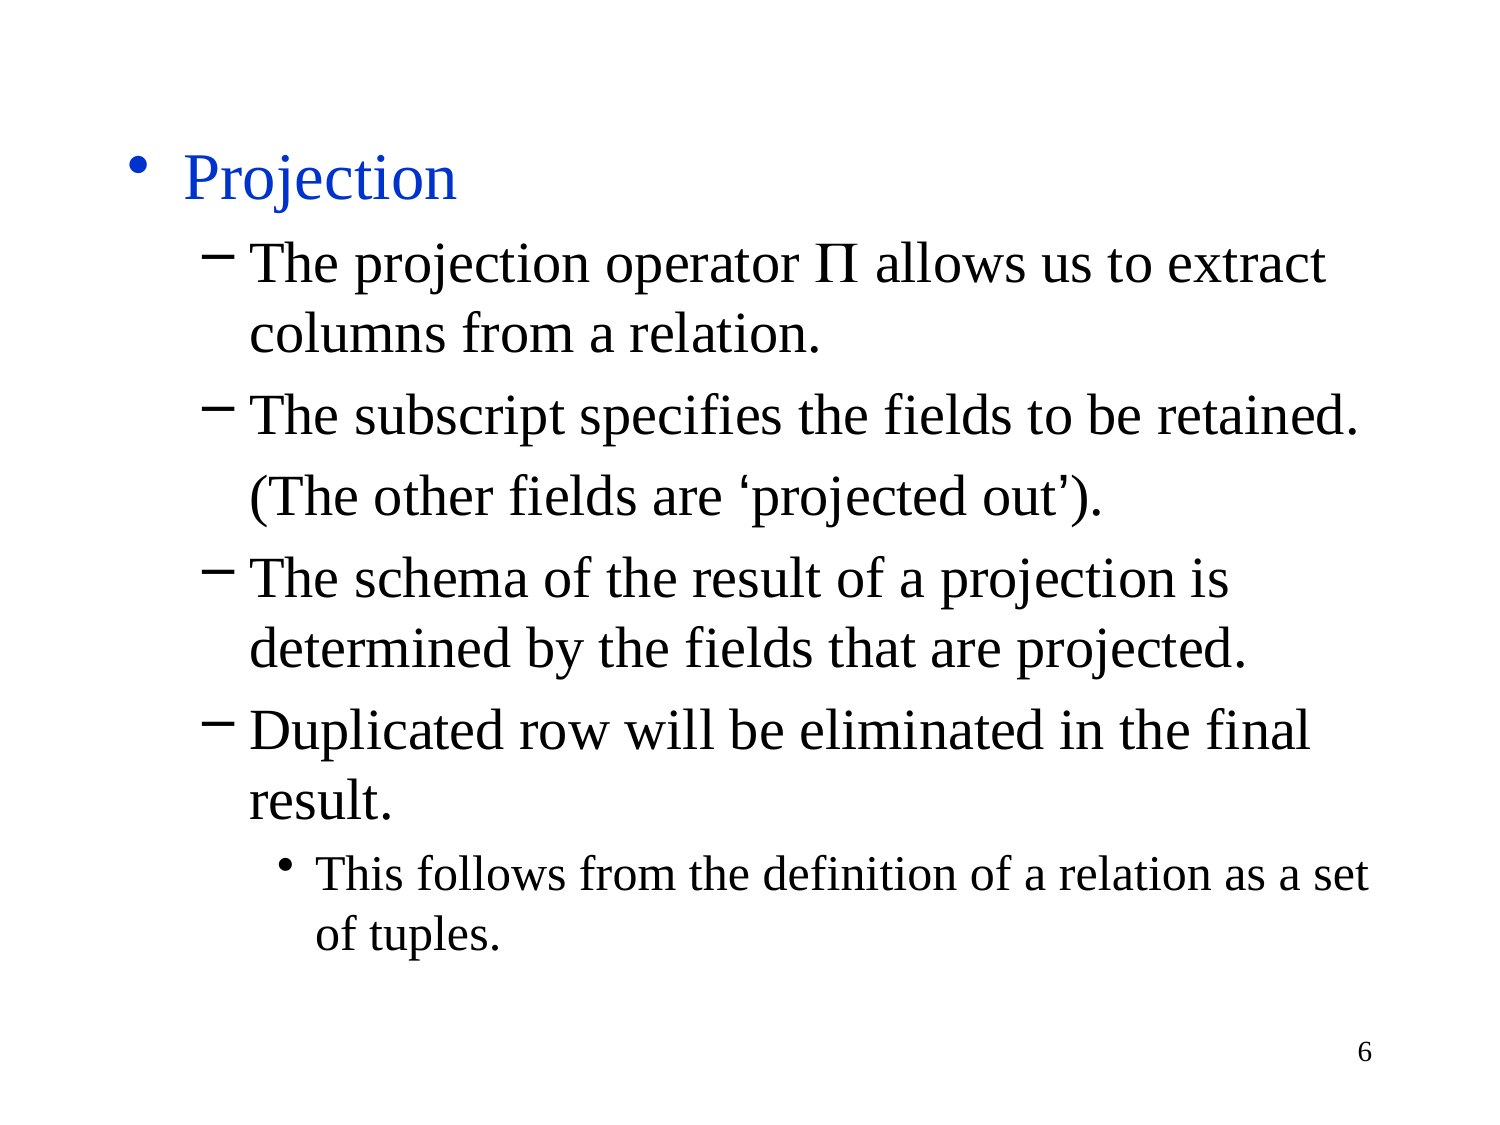

Projection
The projection operator Π allows us to extract columns from a relation.
The subscript specifies the fields to be retained.
	(The other fields are ‘projected out’).
The schema of the result of a projection is determined by the fields that are projected.
Duplicated row will be eliminated in the final result.
This follows from the definition of a relation as a set of tuples.
6